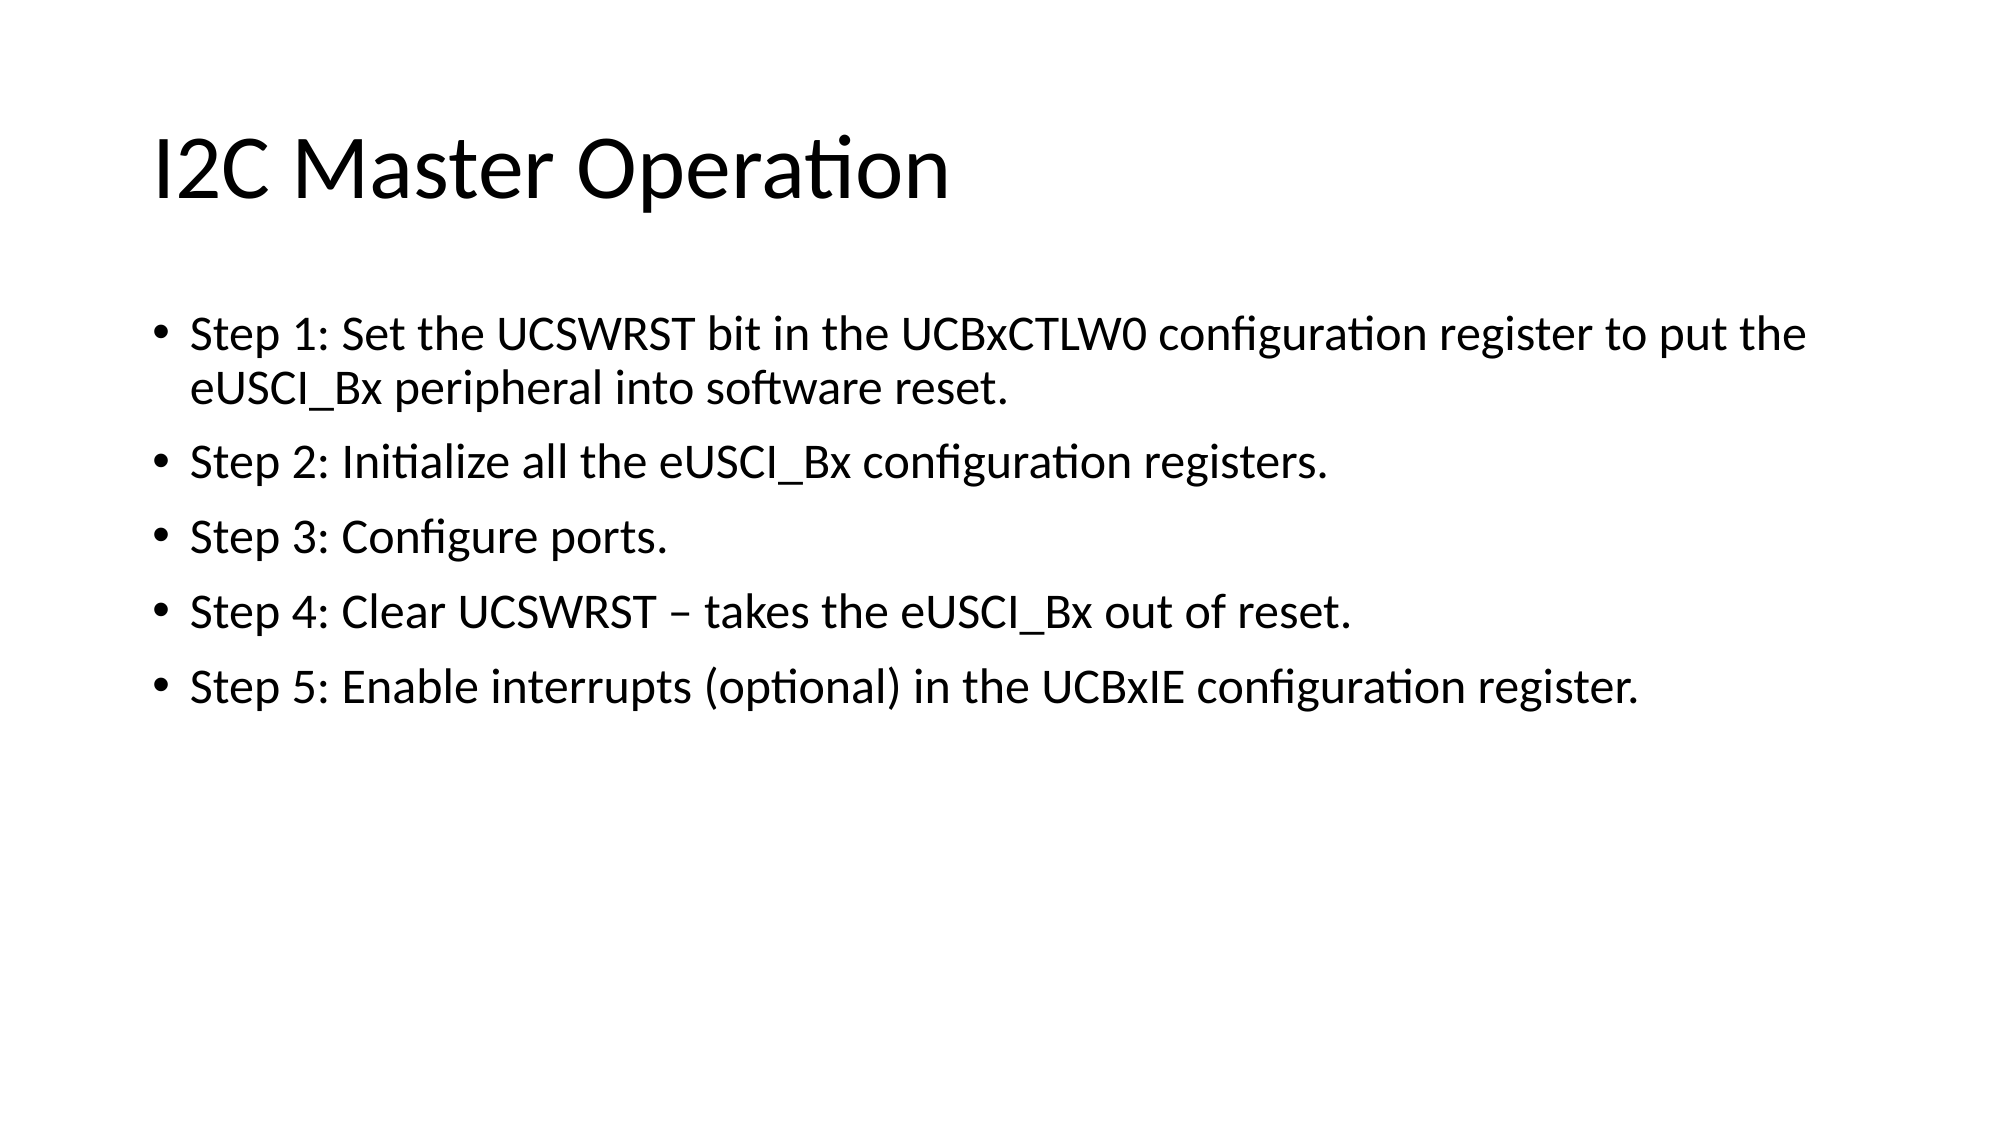

# I2C Master Operation
Step 1: Set the UCSWRST bit in the UCBxCTLW0 configuration register to put the eUSCI_Bx peripheral into software reset.
Step 2: Initialize all the eUSCI_Bx configuration registers.
Step 3: Configure ports.
Step 4: Clear UCSWRST – takes the eUSCI_Bx out of reset.
Step 5: Enable interrupts (optional) in the UCBxIE configuration register.